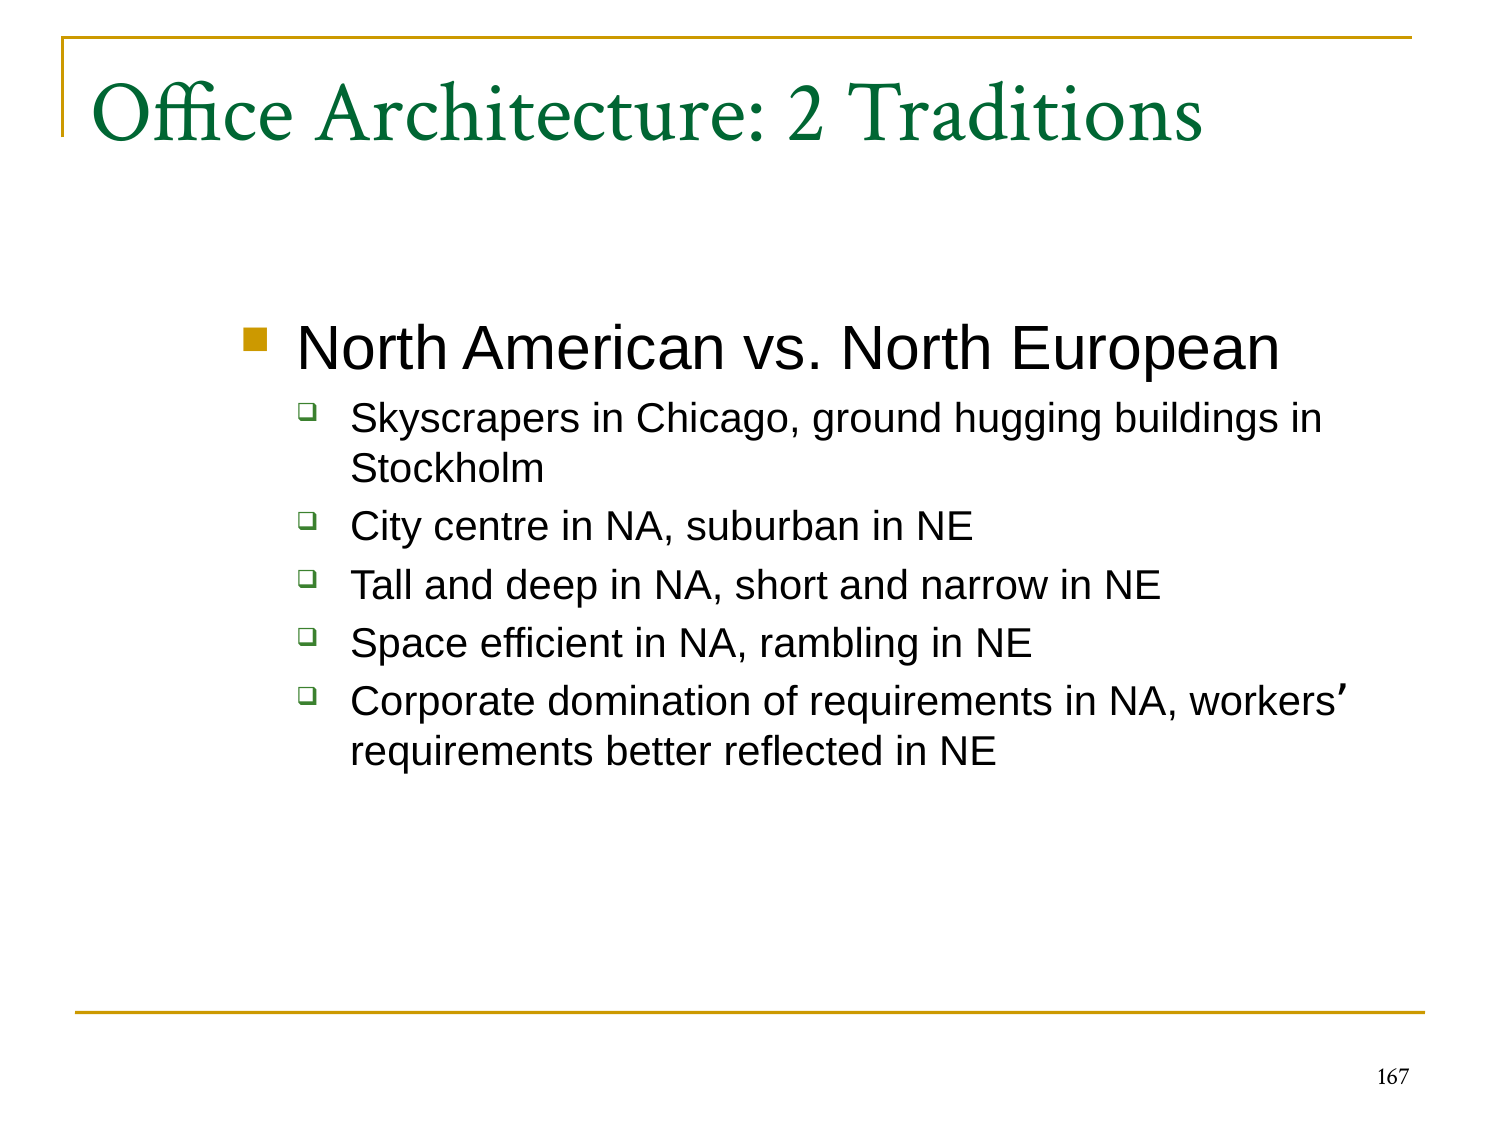

# Office Architecture: 2 Traditions
North American vs. North European
Skyscrapers in Chicago, ground hugging buildings in Stockholm
City centre in NA, suburban in NE
Tall and deep in NA, short and narrow in NE
Space efficient in NA, rambling in NE
Corporate domination of requirements in NA, workers’ requirements better reflected in NE
167